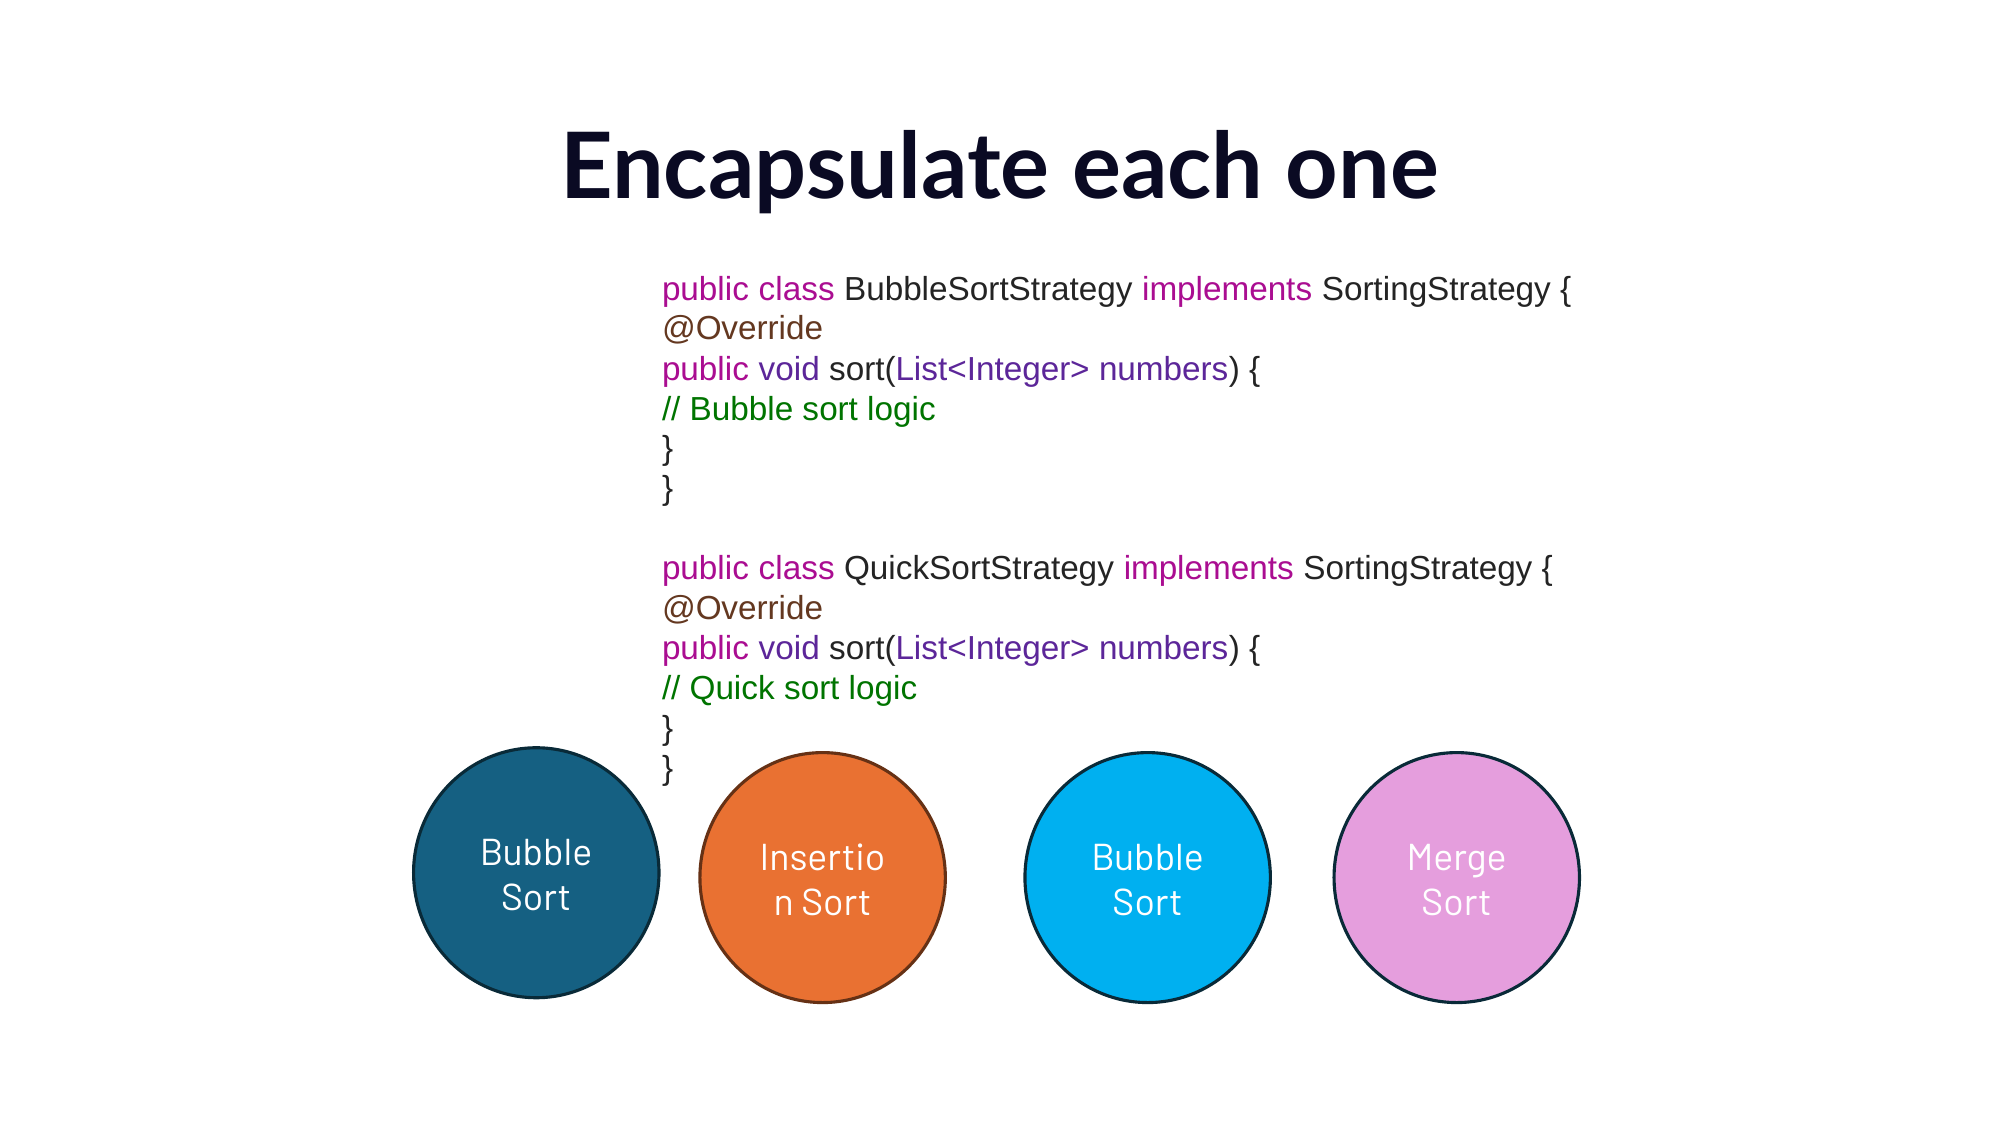

# Encapsulate each one
public class BubbleSortStrategy implements SortingStrategy {
@Override
public void sort(List<Integer> numbers) {
// Bubble sort logic
}
}
public class QuickSortStrategy implements SortingStrategy {
@Override
public void sort(List<Integer> numbers) {
// Quick sort logic
}
}
Bubble Sort
Insertion Sort
Bubble Sort
Merge Sort